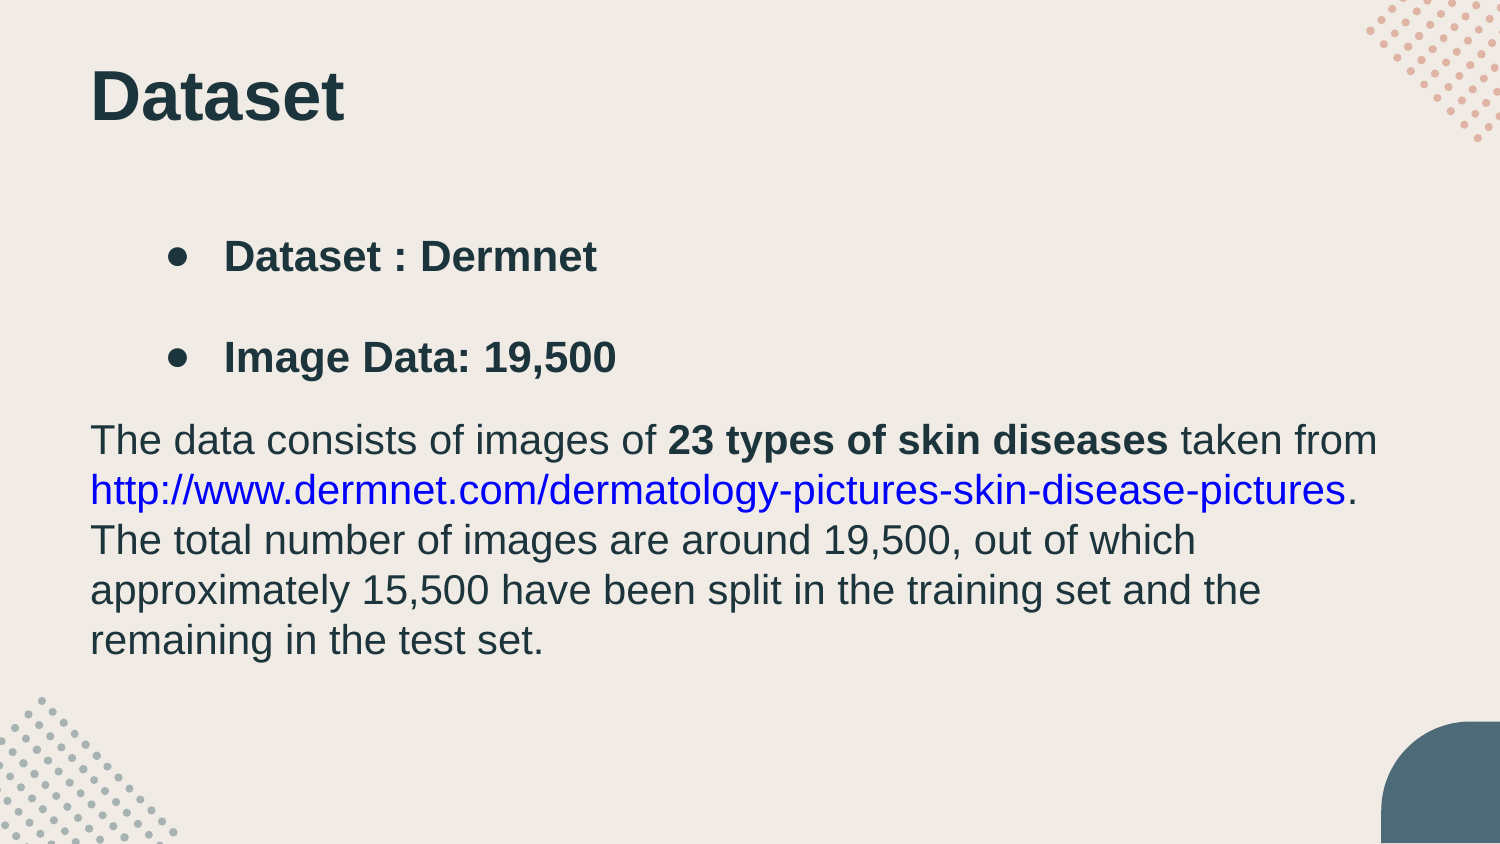

# Dataset
Dataset : Dermnet
Image Data: 19,500
The data consists of images of 23 types of skin diseases taken from http://www.dermnet.com/dermatology-pictures-skin-disease-pictures. The total number of images are around 19,500, out of which approximately 15,500 have been split in the training set and the remaining in the test set.